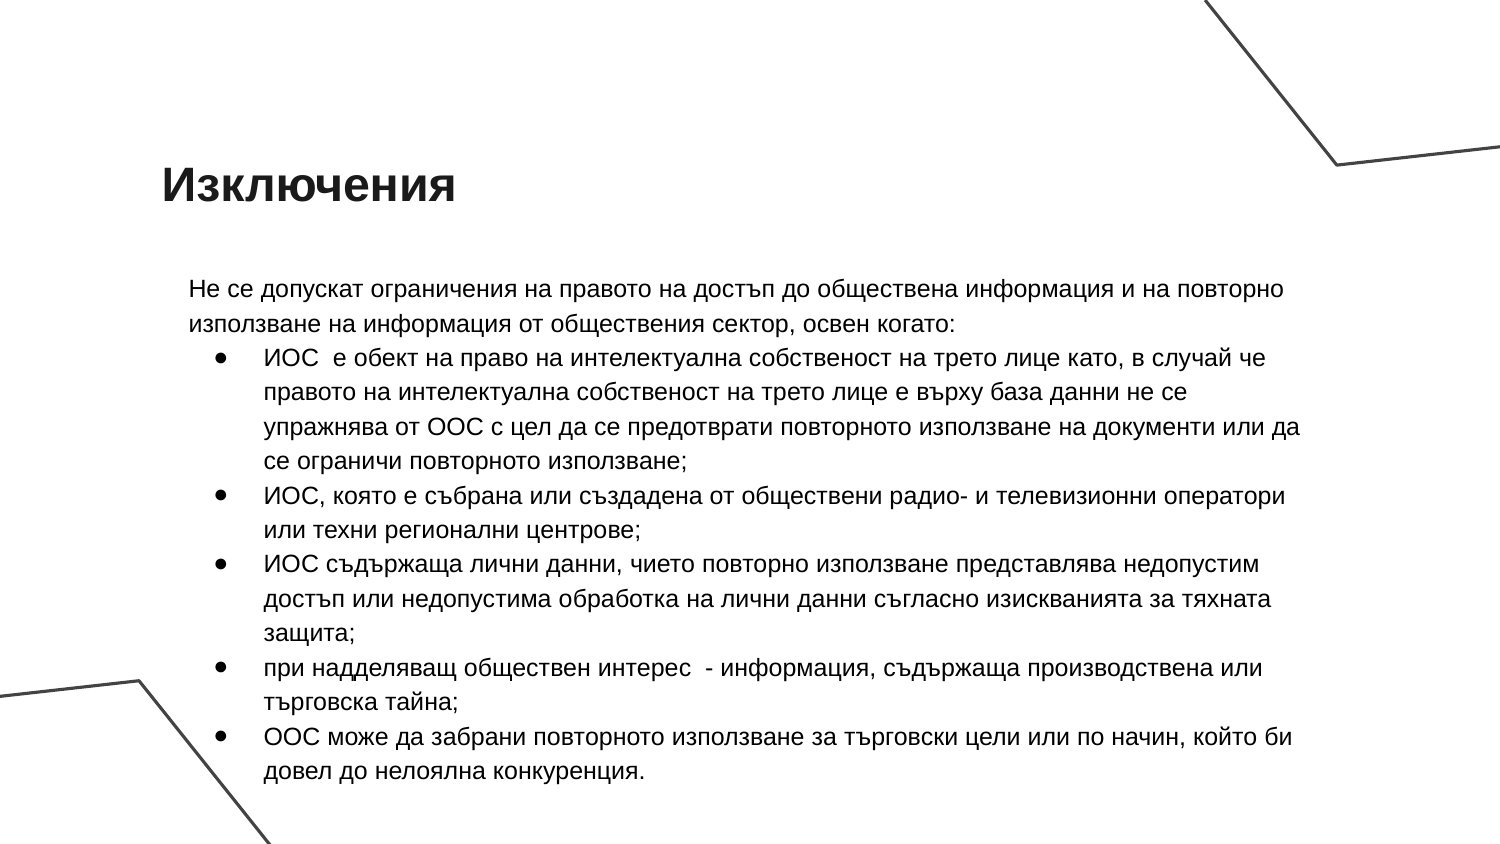

# Изключения
Не се допускат ограничения на правото на достъп до обществена информация и на повторно използване на информация от обществения сектор, освен когато:
ИОС  е обект на право на интелектуална собственост на трето лице като, в случай че правото на интелектуална собственост на трето лице е върху база данни не се упражнява от ООС с цел да се предотврати повторното използване на документи или да се ограничи повторното използване;
ИОС, която е събрана или създадена от обществени радио- и телевизионни оператори или техни регионални центрове;
ИОС съдържаща лични данни, чието повторно използване представлява недопустим достъп или недопустима обработка на лични данни съгласно изискванията за тяхната защита;
при надделяващ обществен интерес  - информация, съдържаща производствена или търговска тайна;
ООС може да забрани повторното използване за търговски цели или по начин, който би довел до нелоялна конкуренция.